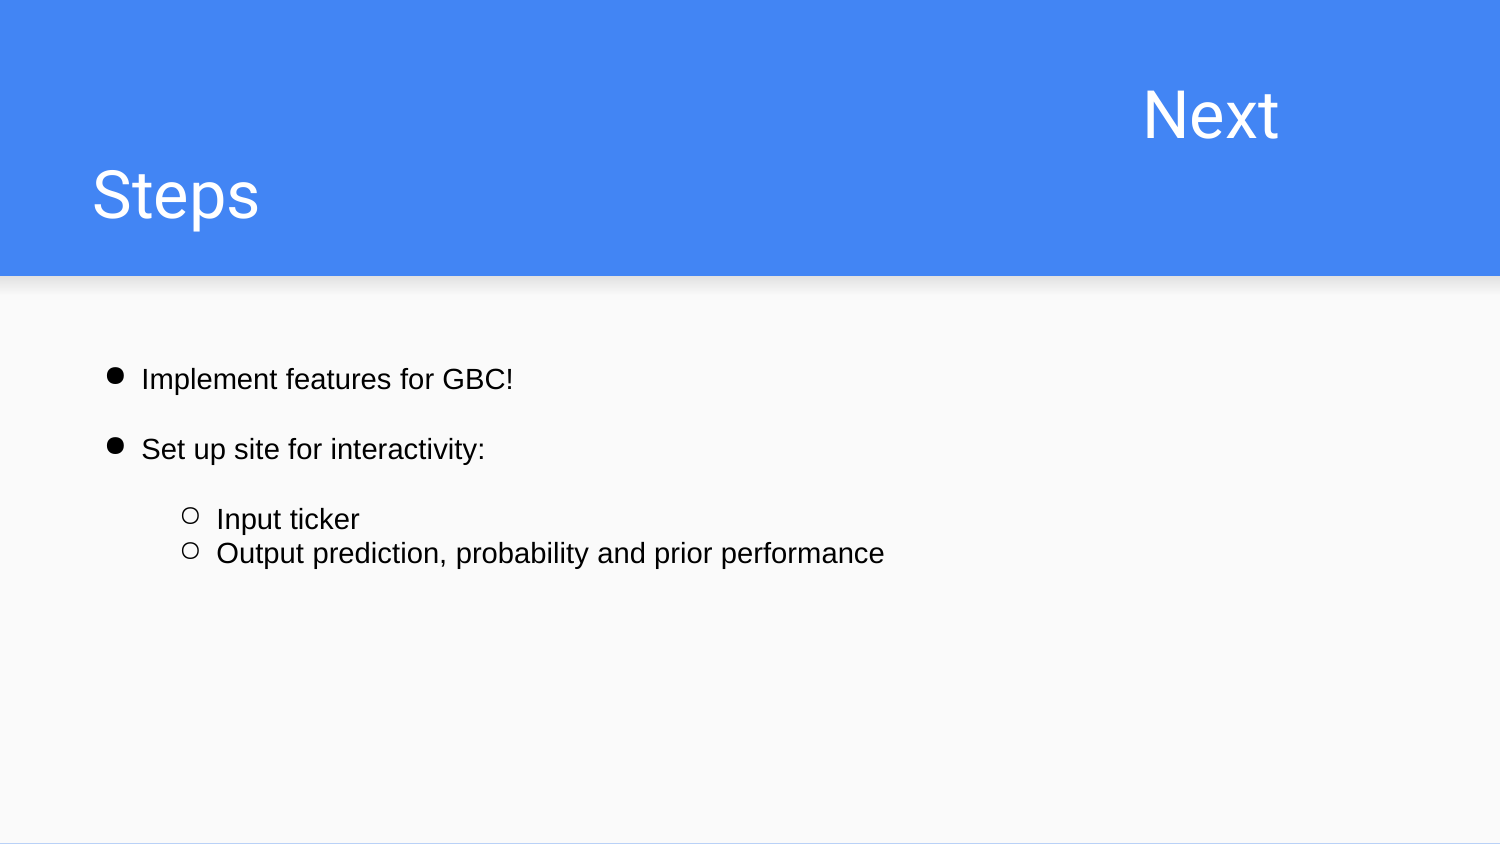

# Next Steps
Implement features for GBC!

Set up site for interactivity:

Input ticker
Output prediction, probability and prior performance